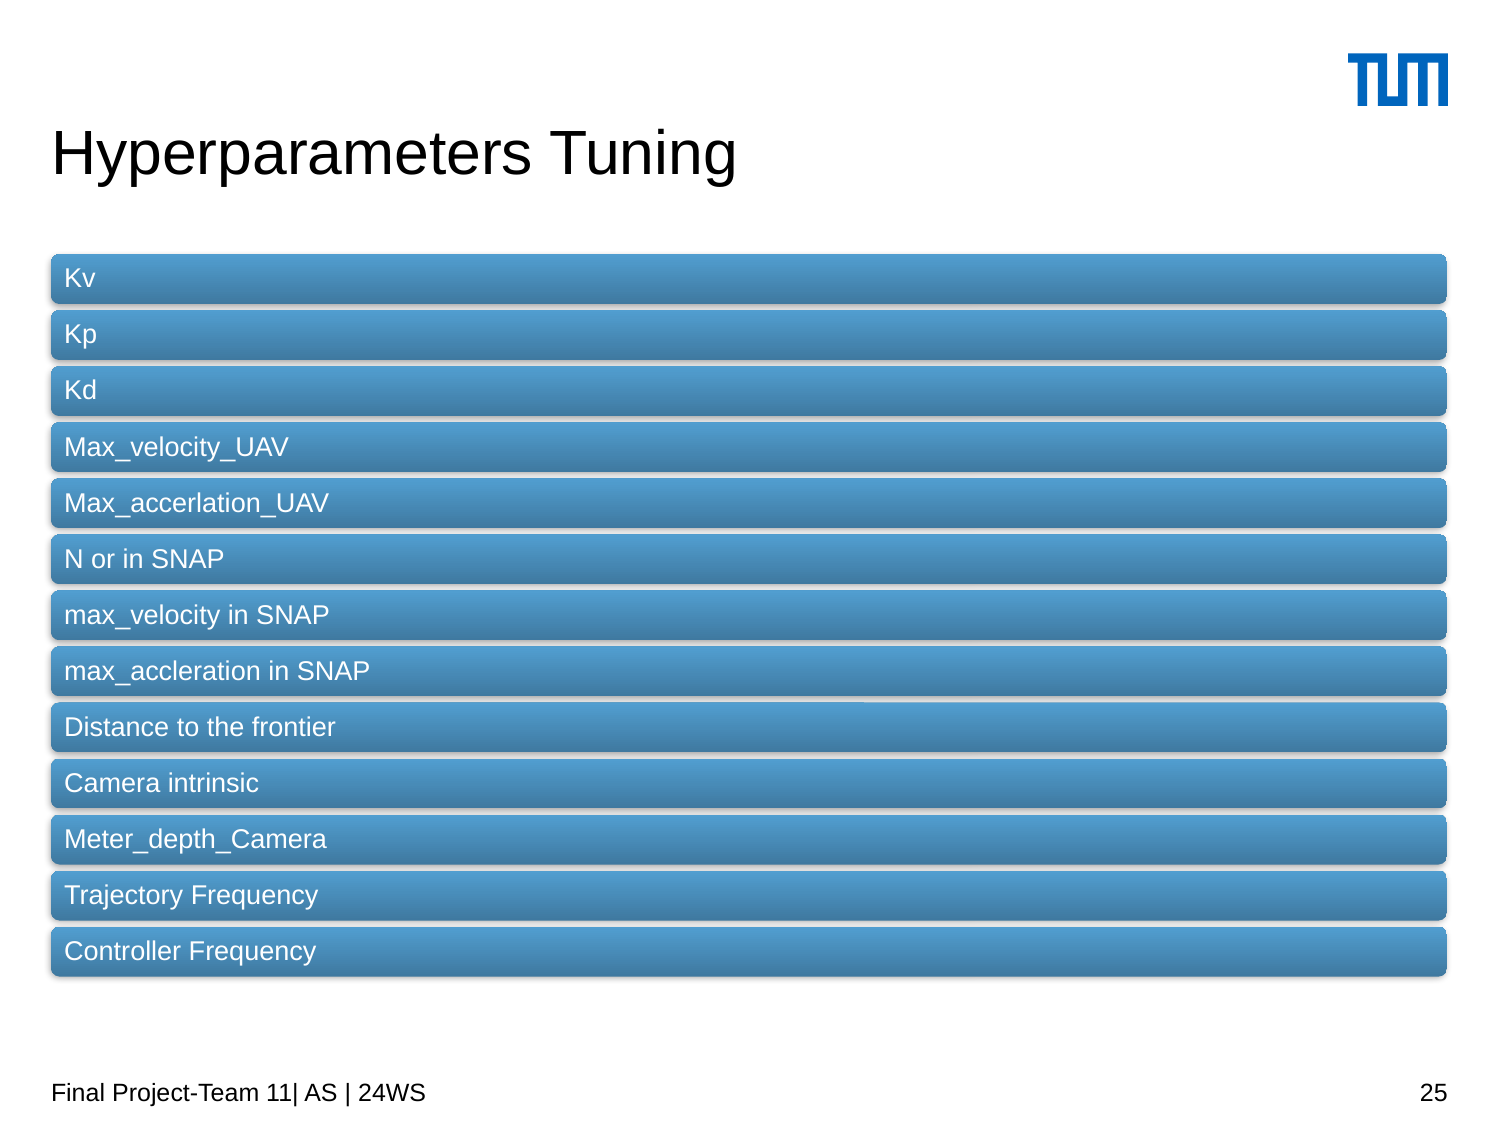

# Hyperparameters Tuning

Kv
Kp
Kd
Max_velocity_UAV
Max_accerlation_UAV
N or in SNAP
max_velocity in SNAP
max_accleration in SNAP
Distance to the frontier
Camera intrinsic
Meter_depth_Camera
Trajectory Frequency
Controller Frequency
Final Project-Team 11| AS | 24WS
25